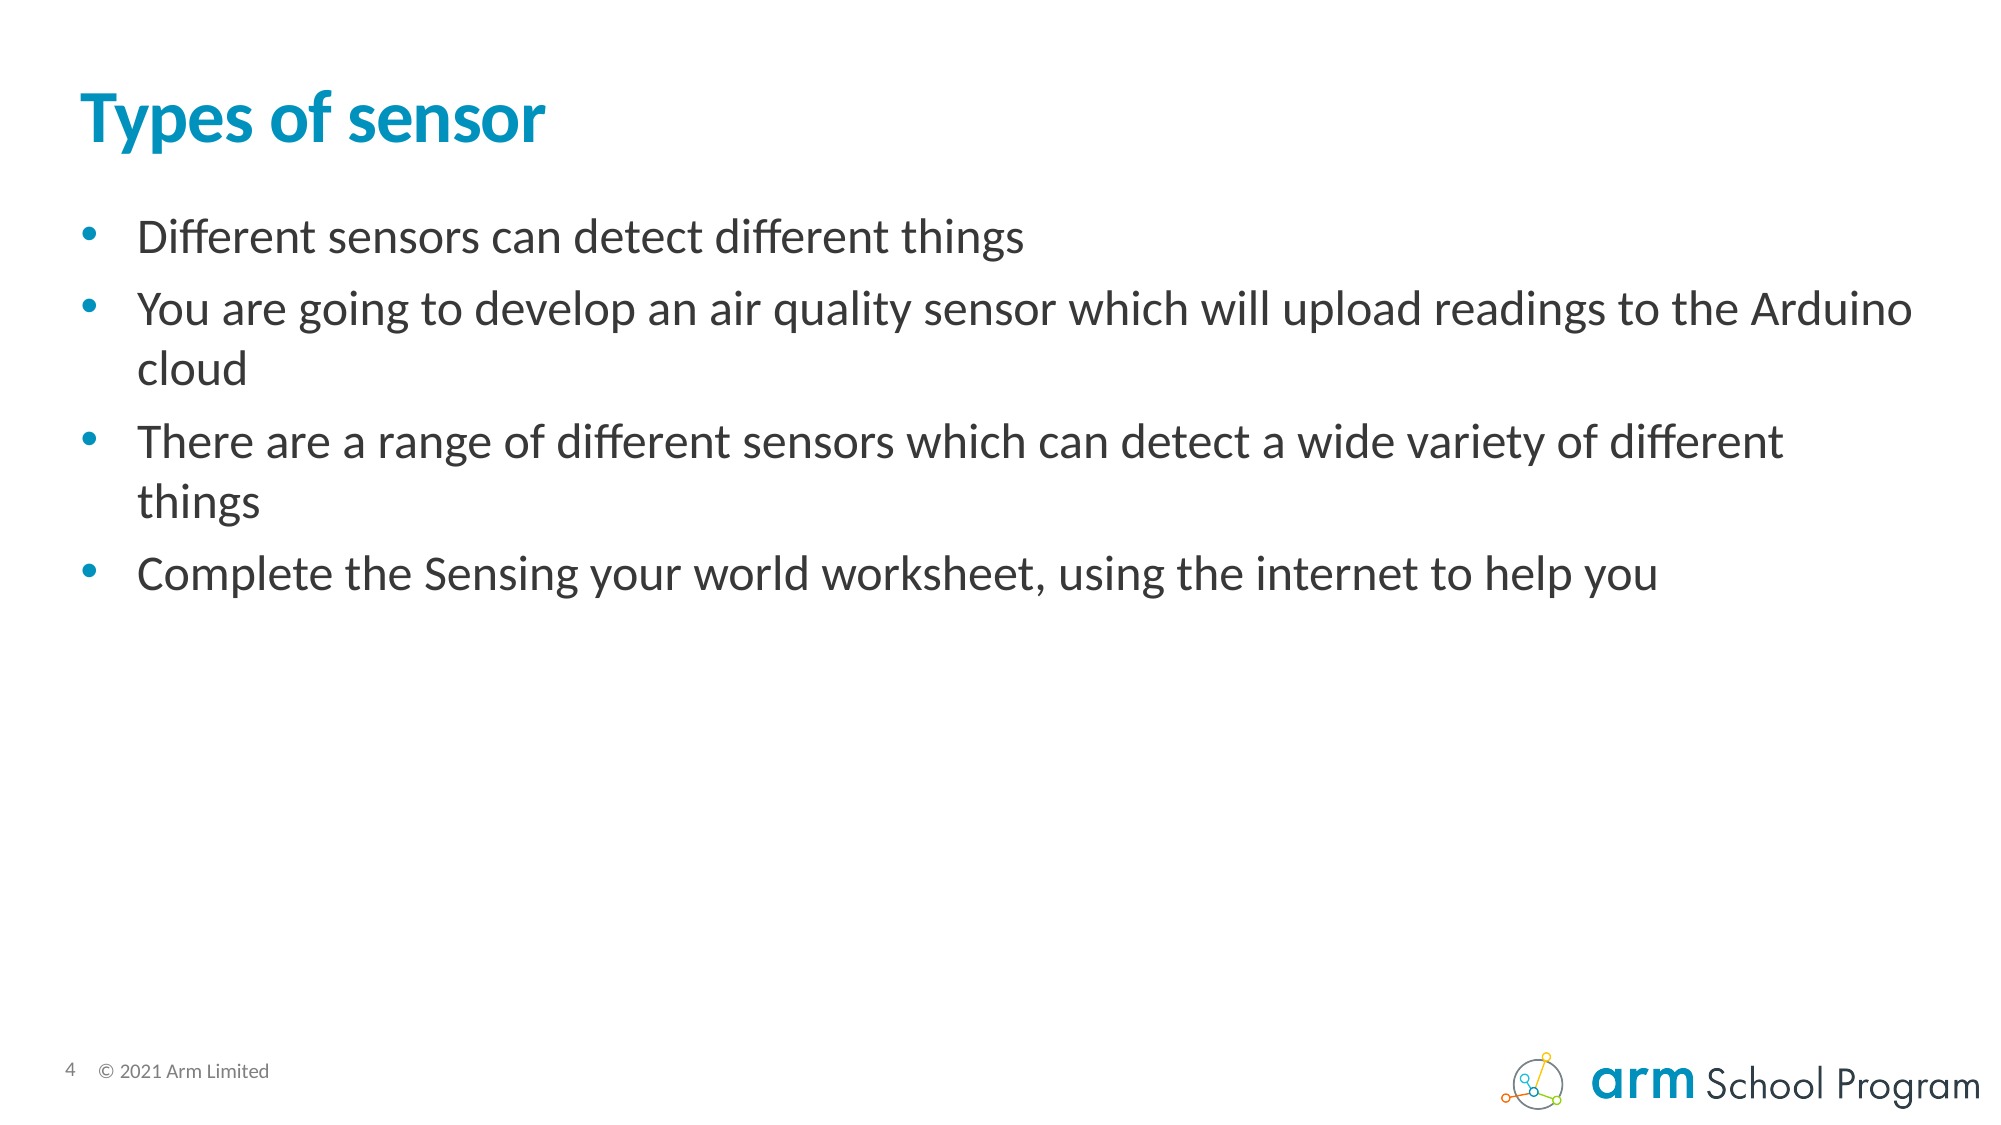

# Types of sensor
Different sensors can detect different things
You are going to develop an air quality sensor which will upload readings to the Arduino cloud
There are a range of different sensors which can detect a wide variety of different things
Complete the Sensing your world worksheet, using the internet to help you